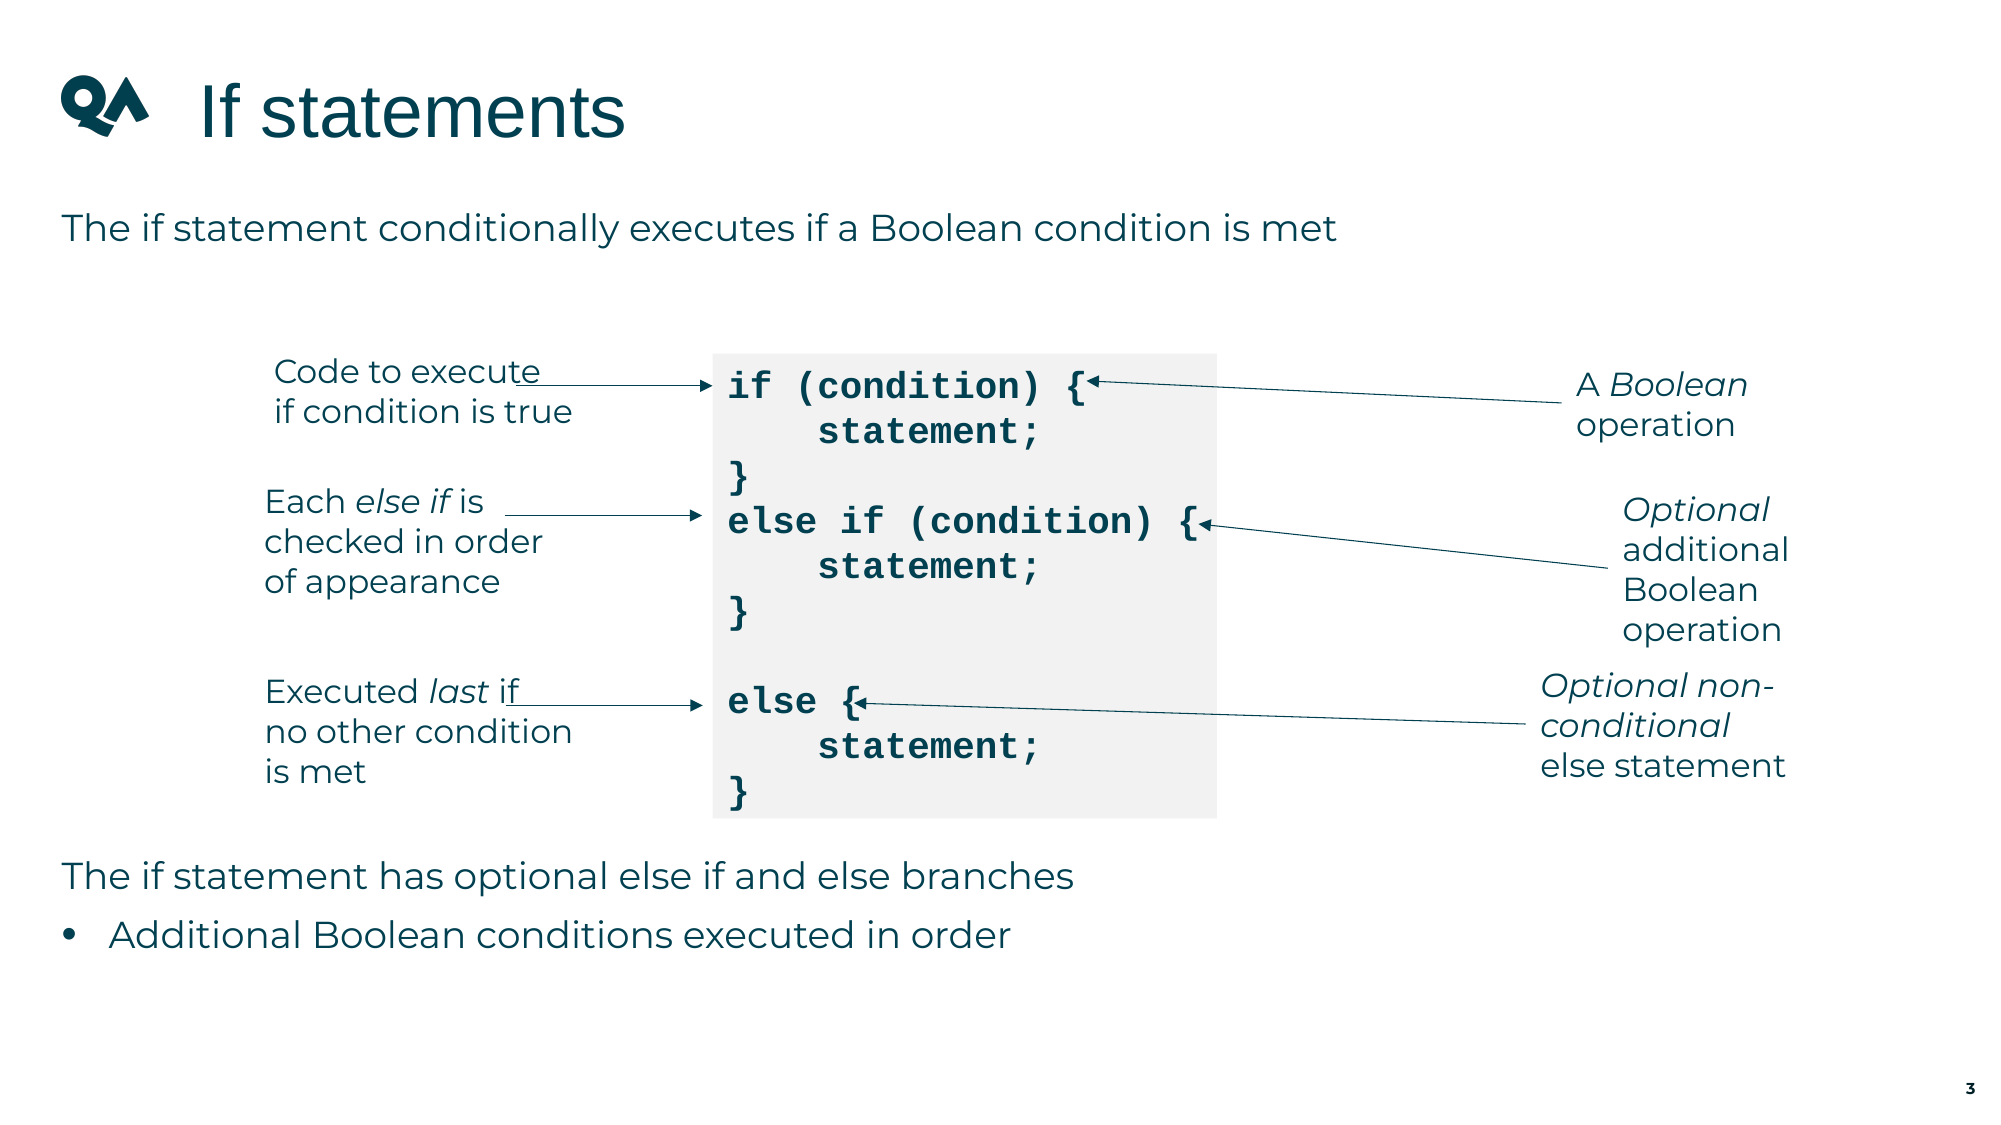

If statements

The if statement conditionally executes if a Boolean condition is met

The if statement has optional else if and else branches
Additional Boolean conditions executed in order
Code to execute
if condition is true
if (condition) {
    statement;
}
else if (condition) {
    statement;
}
else {
    statement;
}
A Boolean operation
Each else if is
checked in order
of appearance
Optional additional
Boolean operation
Optional non-conditional
else statement
Executed last if
no other condition
is met
3